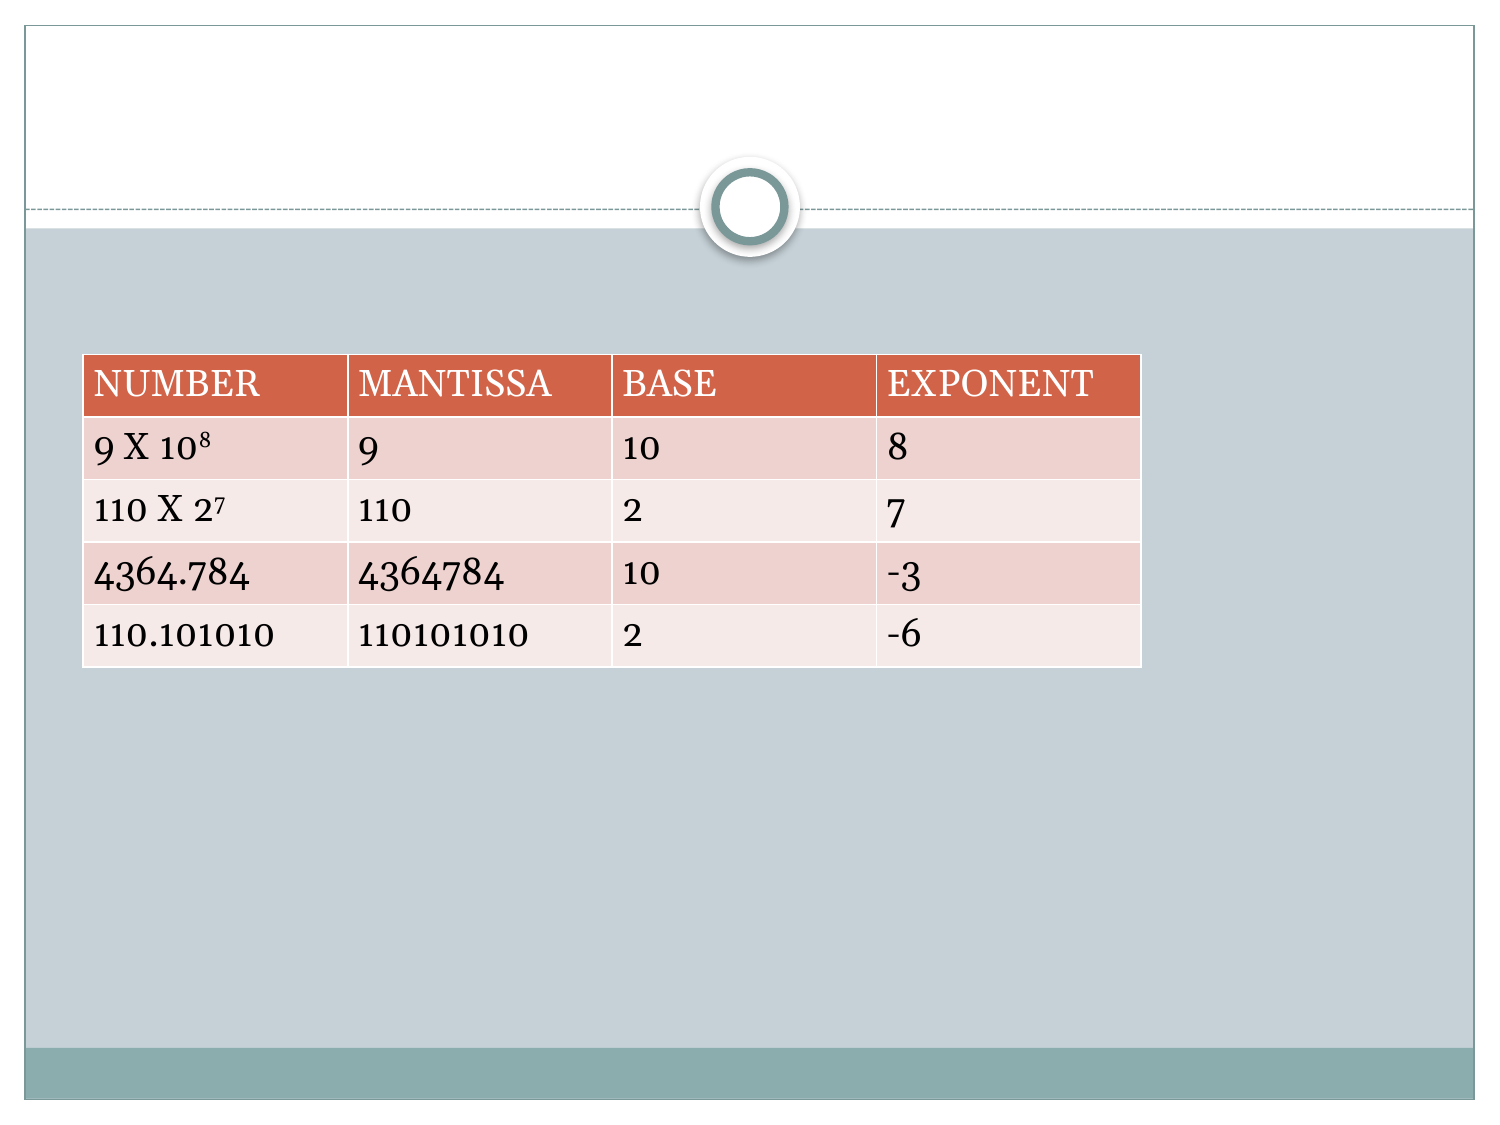

#
| NUMBER | MANTISSA | BASE | EXPONENT |
| --- | --- | --- | --- |
| 9 X 108 | 9 | 10 | 8 |
| 110 X 27 | 110 | 2 | 7 |
| 4364.784 | 4364784 | 10 | -3 |
| 110.101010 | 110101010 | 2 | -6 |